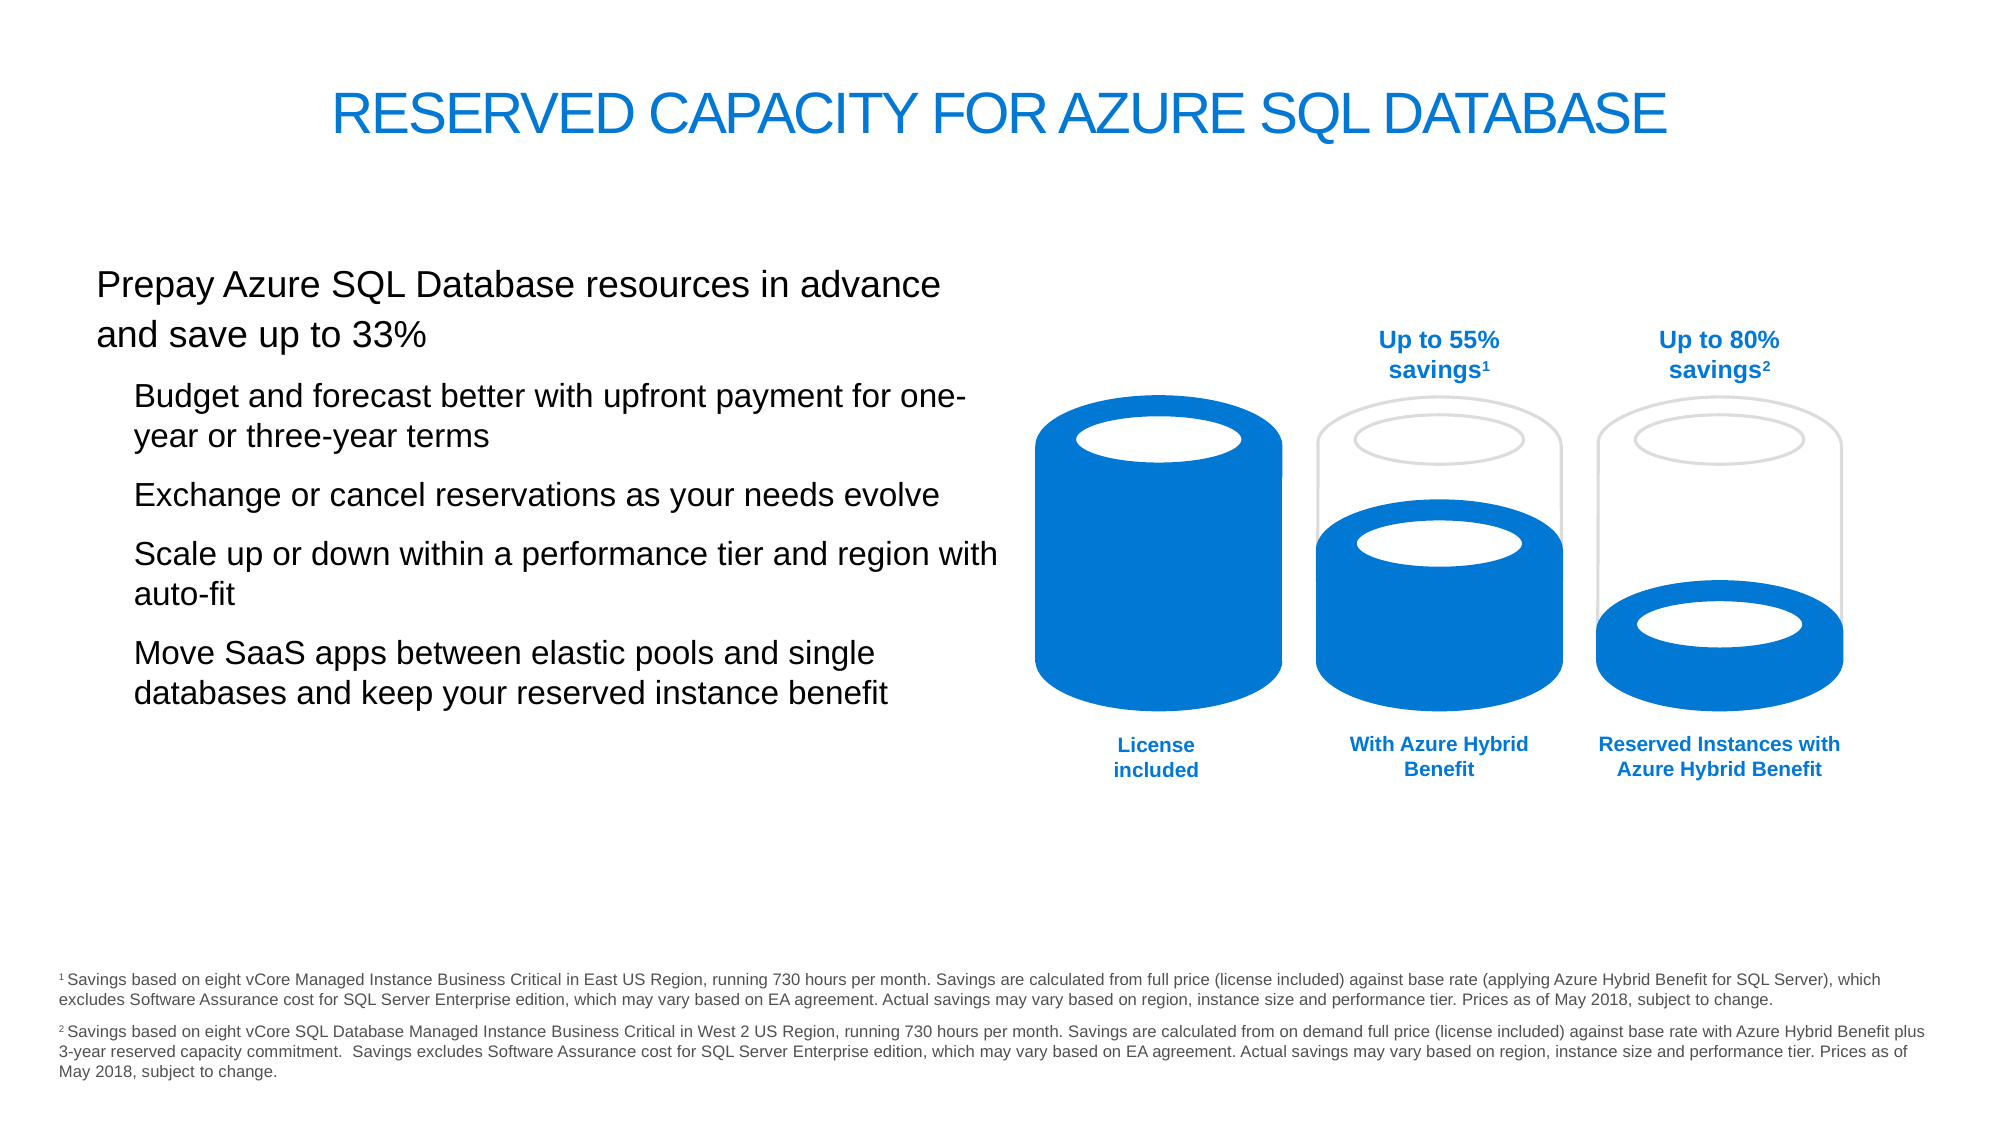

# RESERVED CAPACITY FOR AZURE SQL DATABASE
Prepay Azure SQL Database resources in advance and save up to 33%
Budget and forecast better with upfront payment for one-year or three-year terms
Exchange or cancel reservations as your needs evolve
Scale up or down within a performance tier and region with auto-fit
Move SaaS apps between elastic pools and single databases and keep your reserved instance benefit
Up to 55% savings1
Up to 80% savings2

With Azure Hybrid Benefit
Reserved Instances with Azure Hybrid Benefit
License included
1 Savings based on eight vCore Managed Instance Business Critical in East US Region, running 730 hours per month. Savings are calculated from full price (license included) against base rate (applying Azure Hybrid Benefit for SQL Server), which excludes Software Assurance cost for SQL Server Enterprise edition, which may vary based on EA agreement. Actual savings may vary based on region, instance size and performance tier. Prices as of May 2018, subject to change.
2 Savings based on eight vCore SQL Database Managed Instance Business Critical in West 2 US Region, running 730 hours per month. Savings are calculated from on demand full price (license included) against base rate with Azure Hybrid Benefit plus 3-year reserved capacity commitment.  Savings excludes Software Assurance cost for SQL Server Enterprise edition, which may vary based on EA agreement. Actual savings may vary based on region, instance size and performance tier. Prices as of May 2018, subject to change.